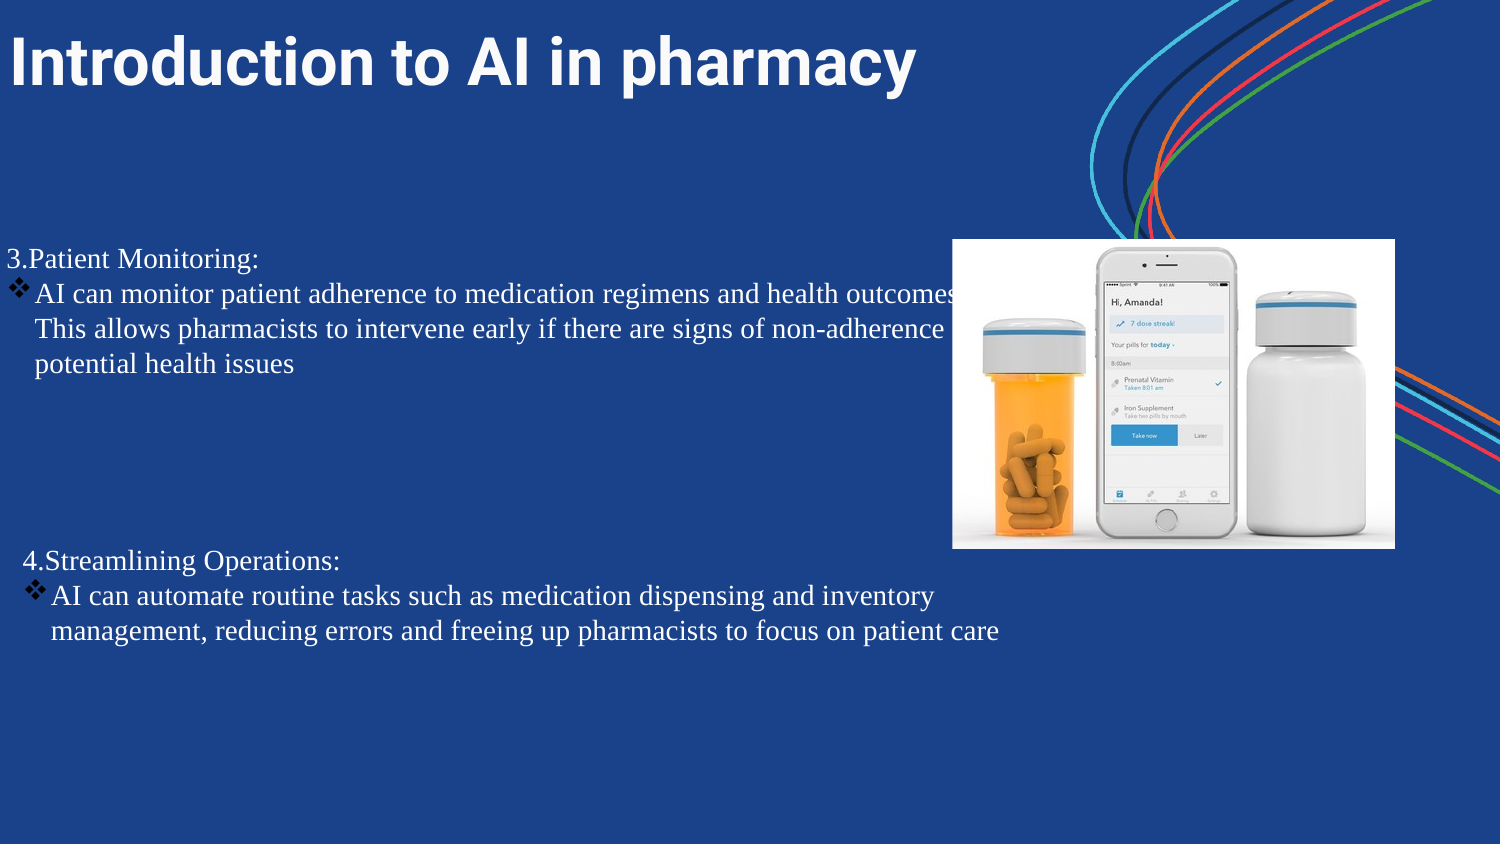

Introduction to AI in pharmacy
3.Patient Monitoring:
AI can monitor patient adherence to medication regimens and health outcomes. This allows pharmacists to intervene early if there are signs of non-adherence or potential health issues

4.Streamlining Operations:
AI can automate routine tasks such as medication dispensing and inventory management, reducing errors and freeing up pharmacists to focus on patient care